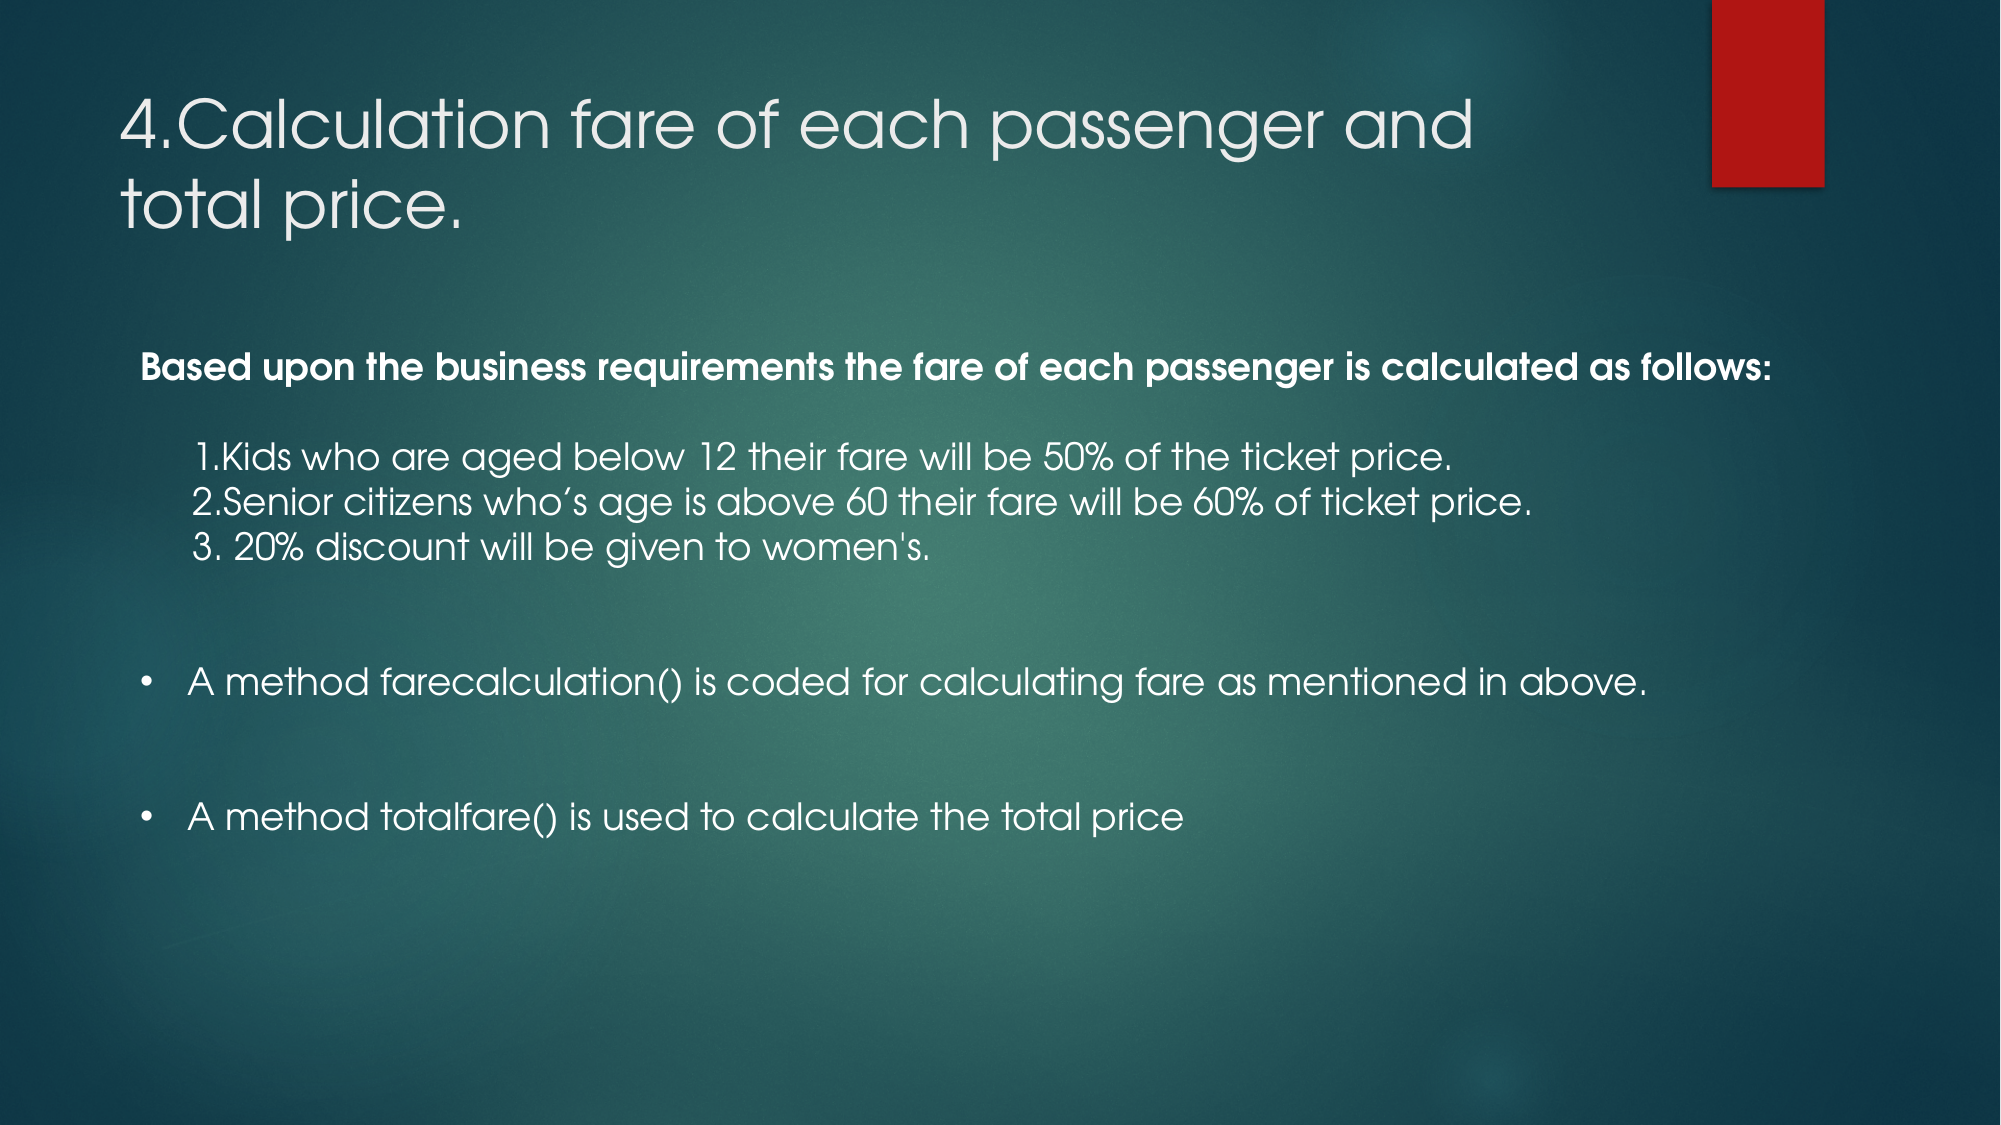

4.Calculation fare of each passenger and total price.

Based upon the business requirements the fare of each passenger is calculated as follows:

     1.Kids who are aged below 12 their fare will be 50% of the ticket price.
     2.Senior citizens who’s age is above 60 their fare will be 60% of ticket price.
     3. 20% discount will be given to women's.

A method farecalculation() is coded for calculating fare as mentioned in above.

A method totalfare() is used to calculate the total price